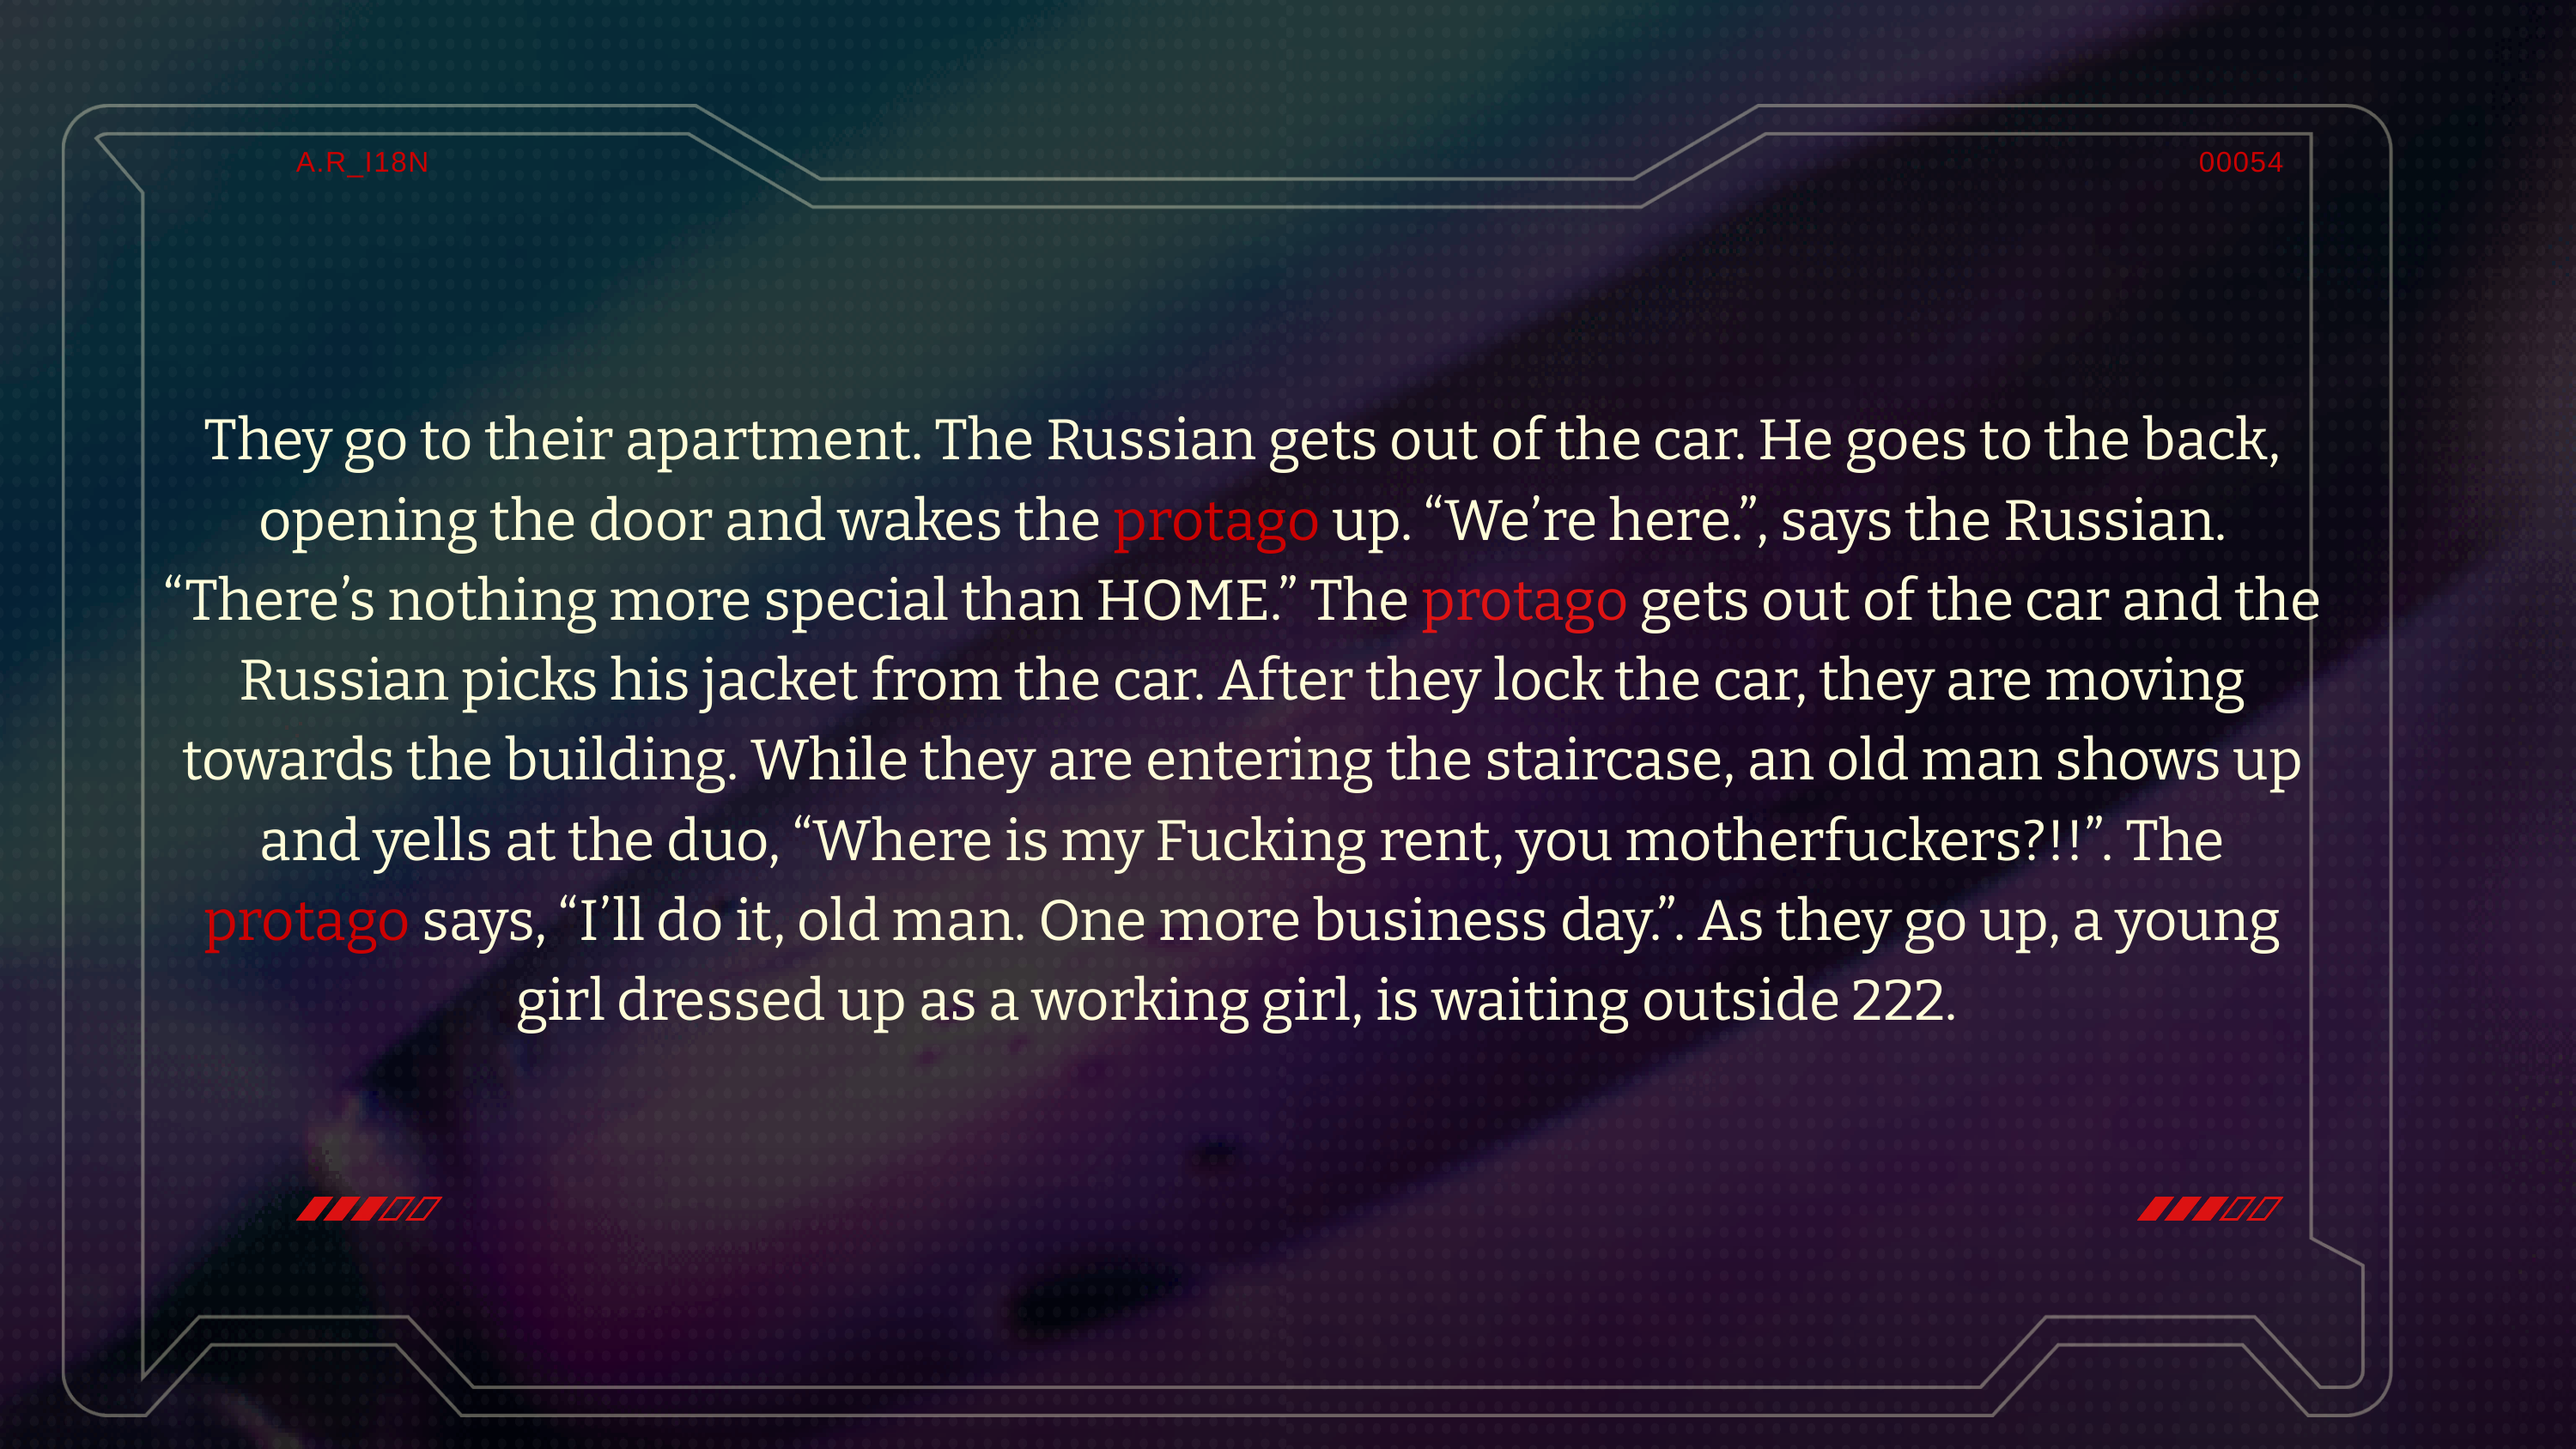

A.R_I18N
00054
They go to their apartment. The Russian gets out of the car. He goes to the back, opening the door and wakes the protago up. “We’re here.”, says the Russian. “There’s nothing more special than HOME.” The protago gets out of the car and the Russian picks his jacket from the car. After they lock the car, they are moving towards the building. While they are entering the staircase, an old man shows up and yells at the duo, “Where is my Fucking rent, you motherfuckers?!!”. The protago says, “I’ll do it, old man. One more business day.”. As they go up, a young girl dressed up as a working girl, is waiting outside 222.